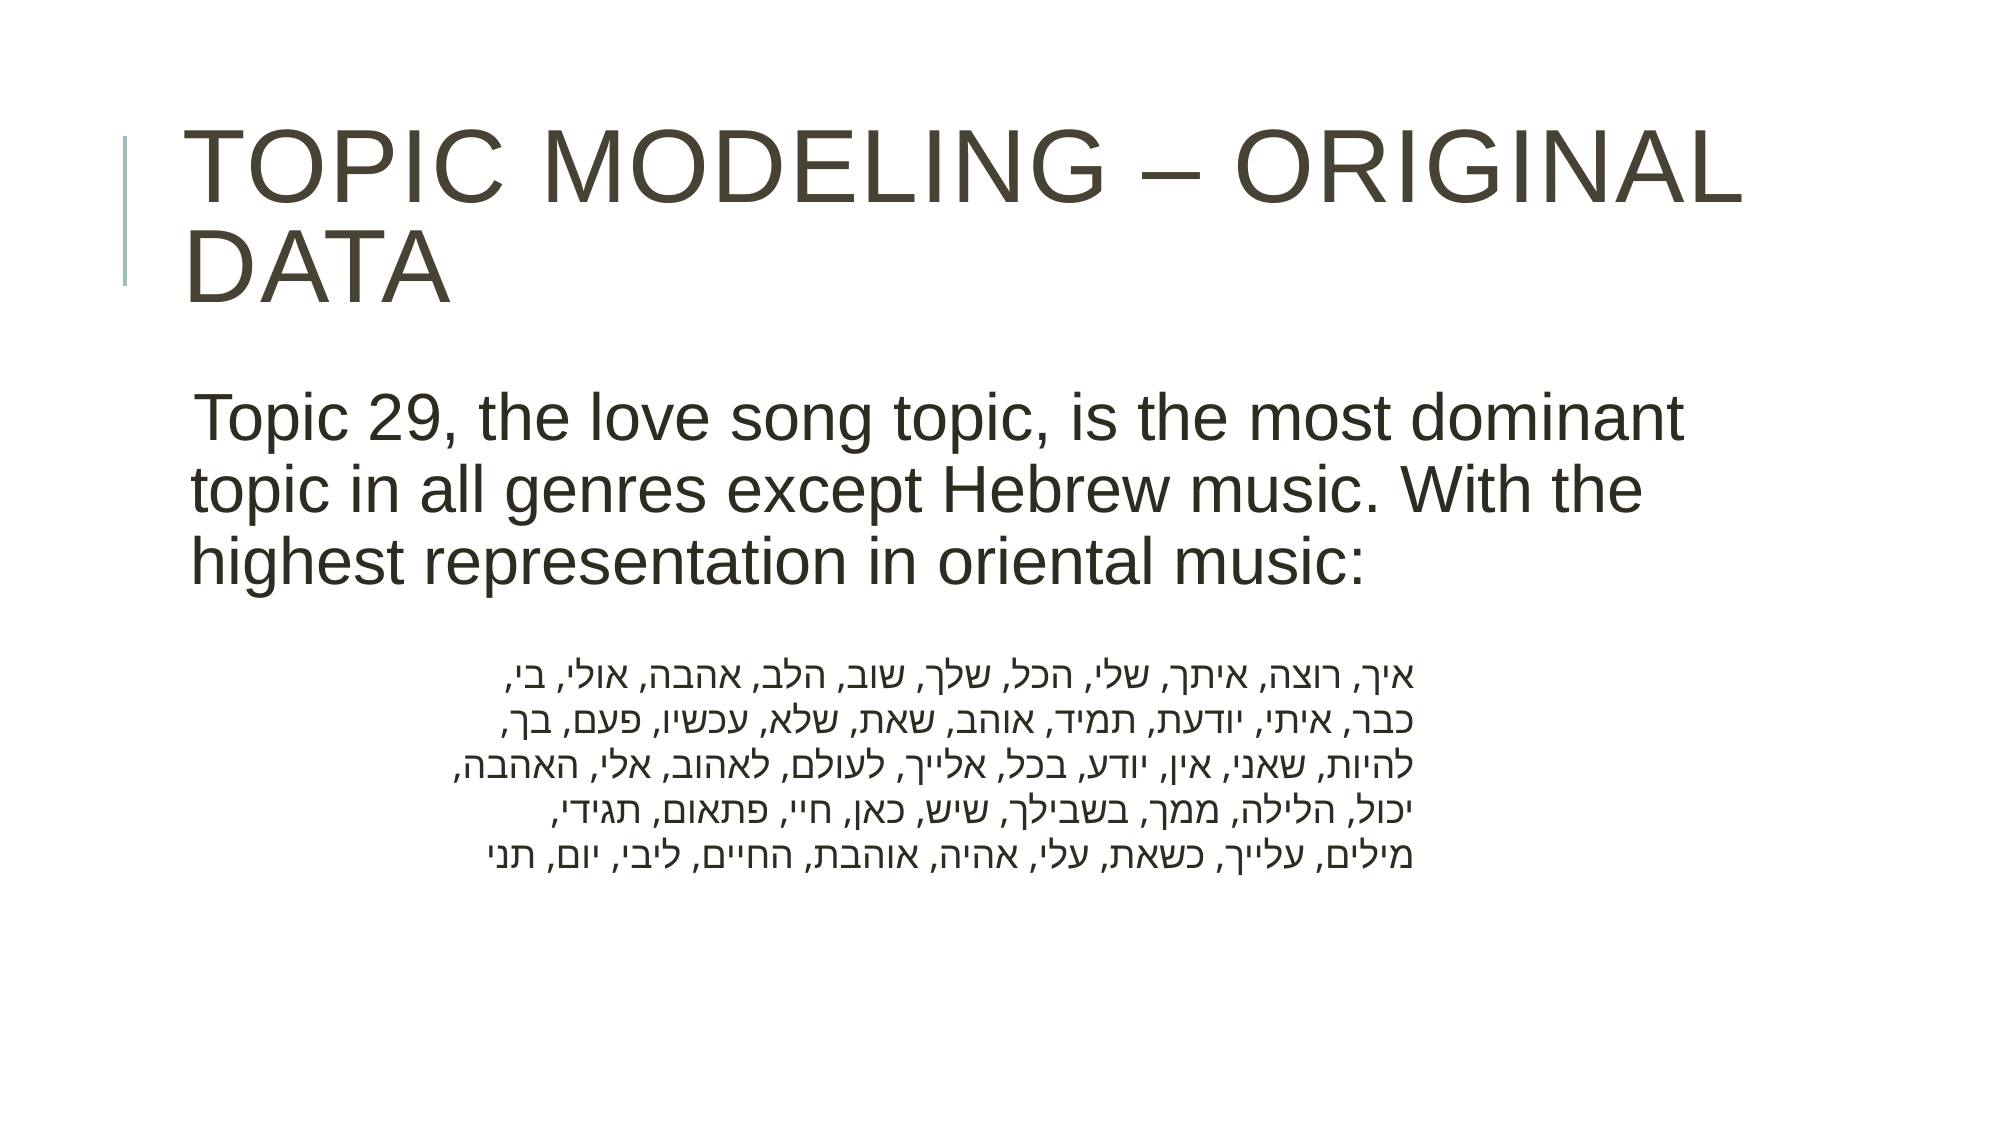

# TOPIC MODELING – original Data
Topic 29, the love song topic, is the most dominant topic in all genres except Hebrew music. With the highest representation in oriental music:
איך, רוצה, איתך, שלי, הכל, שלך, שוב, הלב, אהבה, אולי, בי, כבר, איתי, יודעת, תמיד, אוהב, שאת, שלא, עכשיו, פעם, בך, להיות, שאני, אין, יודע, בכל, אלייך, לעולם, לאהוב, אלי, האהבה, יכול, הלילה, ממך, בשבילך, שיש, כאן, חיי, פתאום, תגידי, מילים, עלייך, כשאת, עלי, אהיה, אוהבת, החיים, ליבי, יום, תני